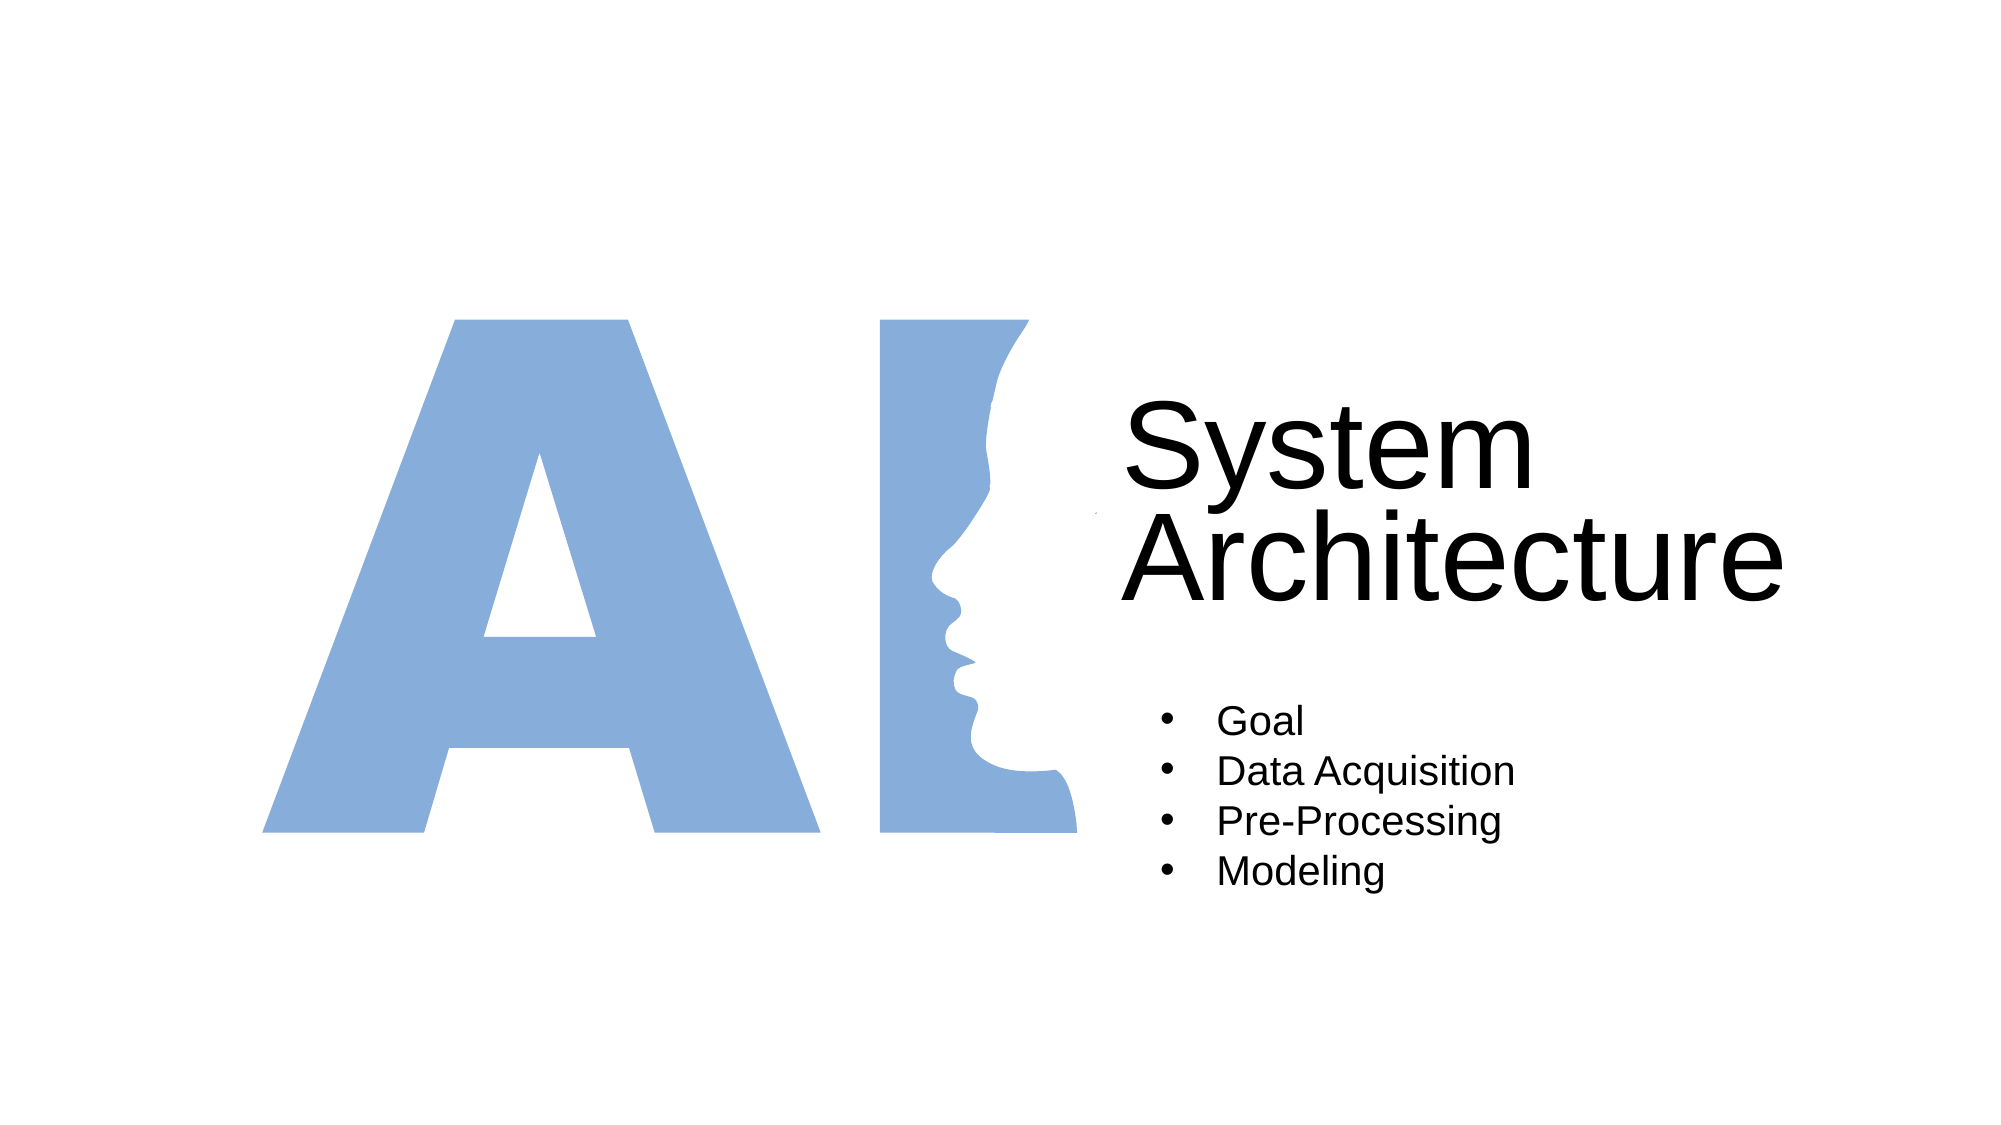

System Architecture
Goal
Data Acquisition
Pre-Processing
Modeling